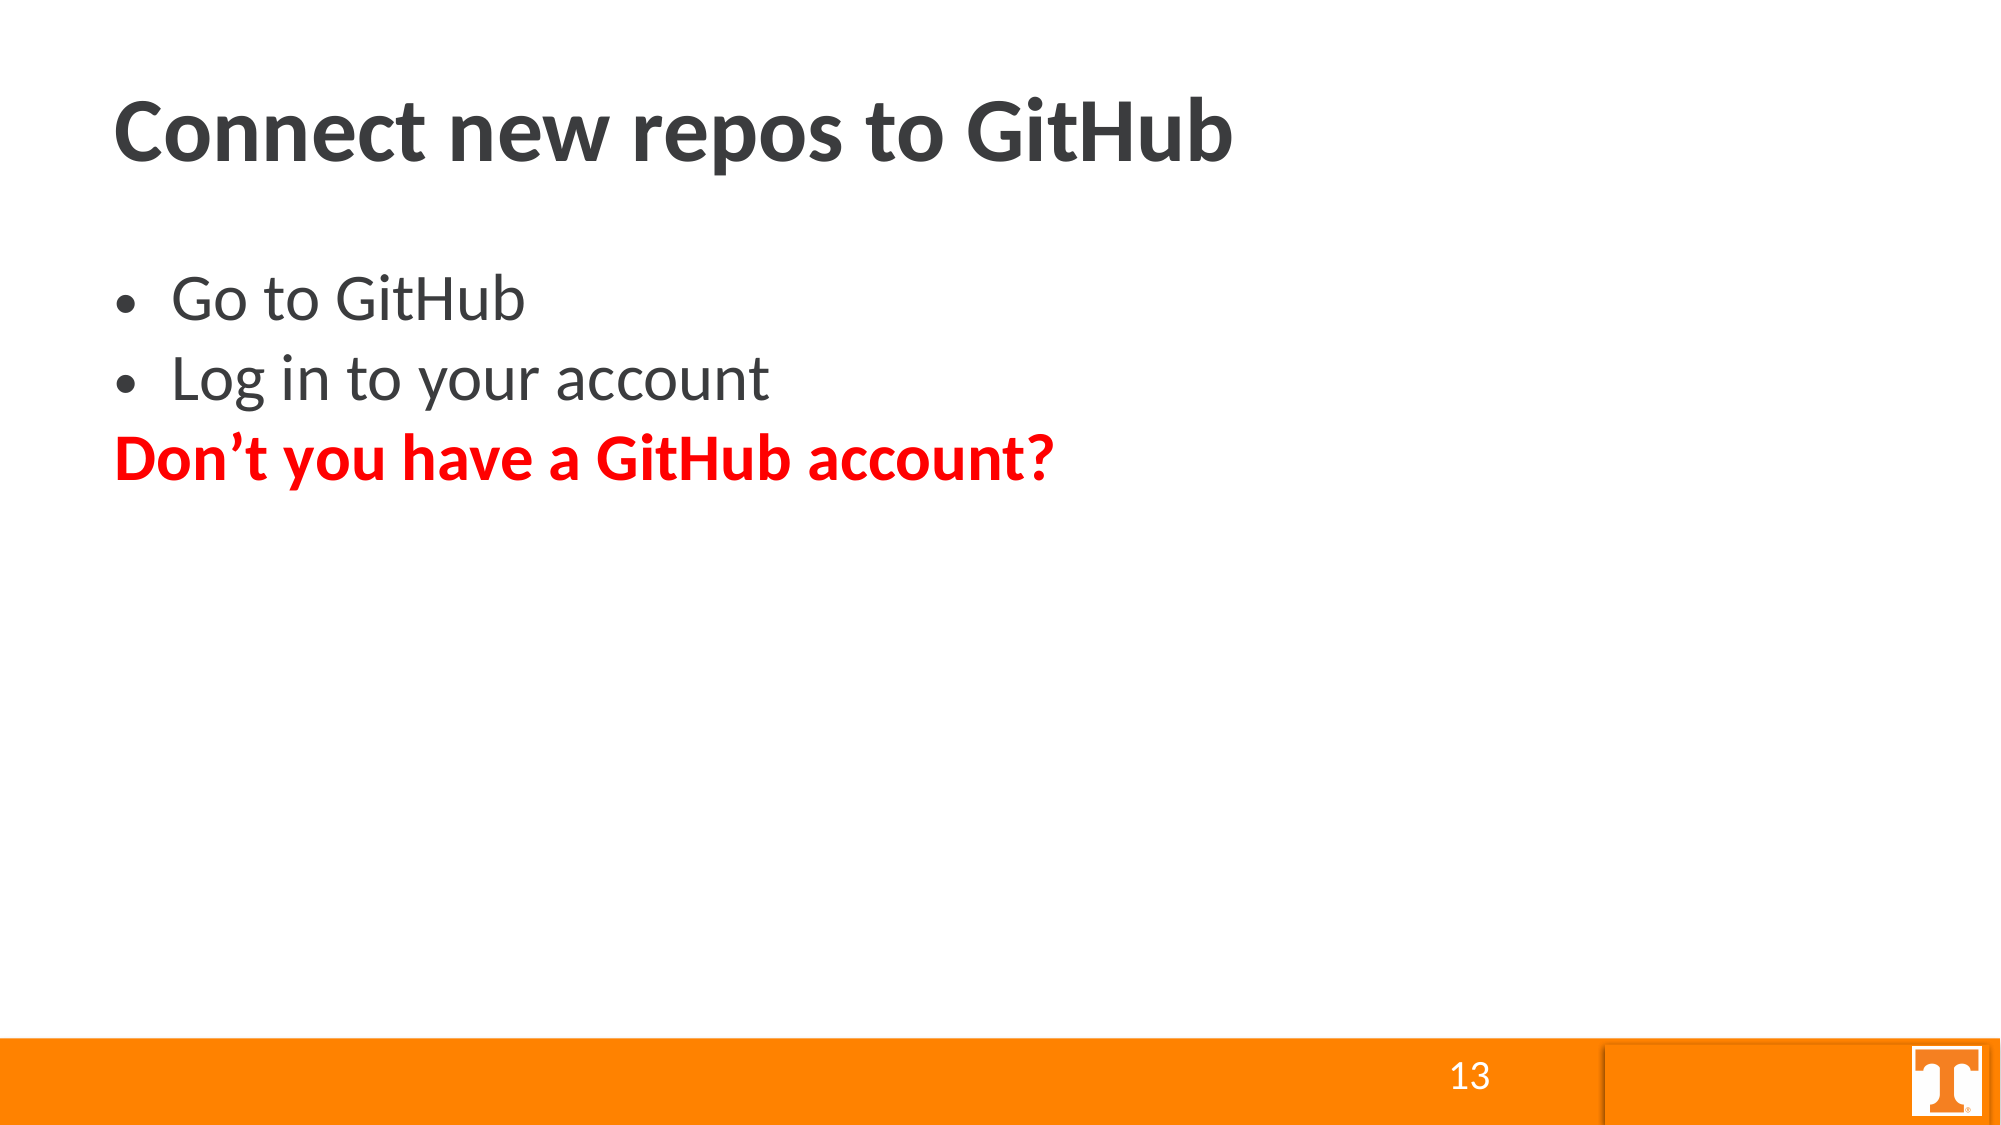

# Connect new repos to GitHub
Go to GitHub
Log in to your account
Don’t you have a GitHub account?

13